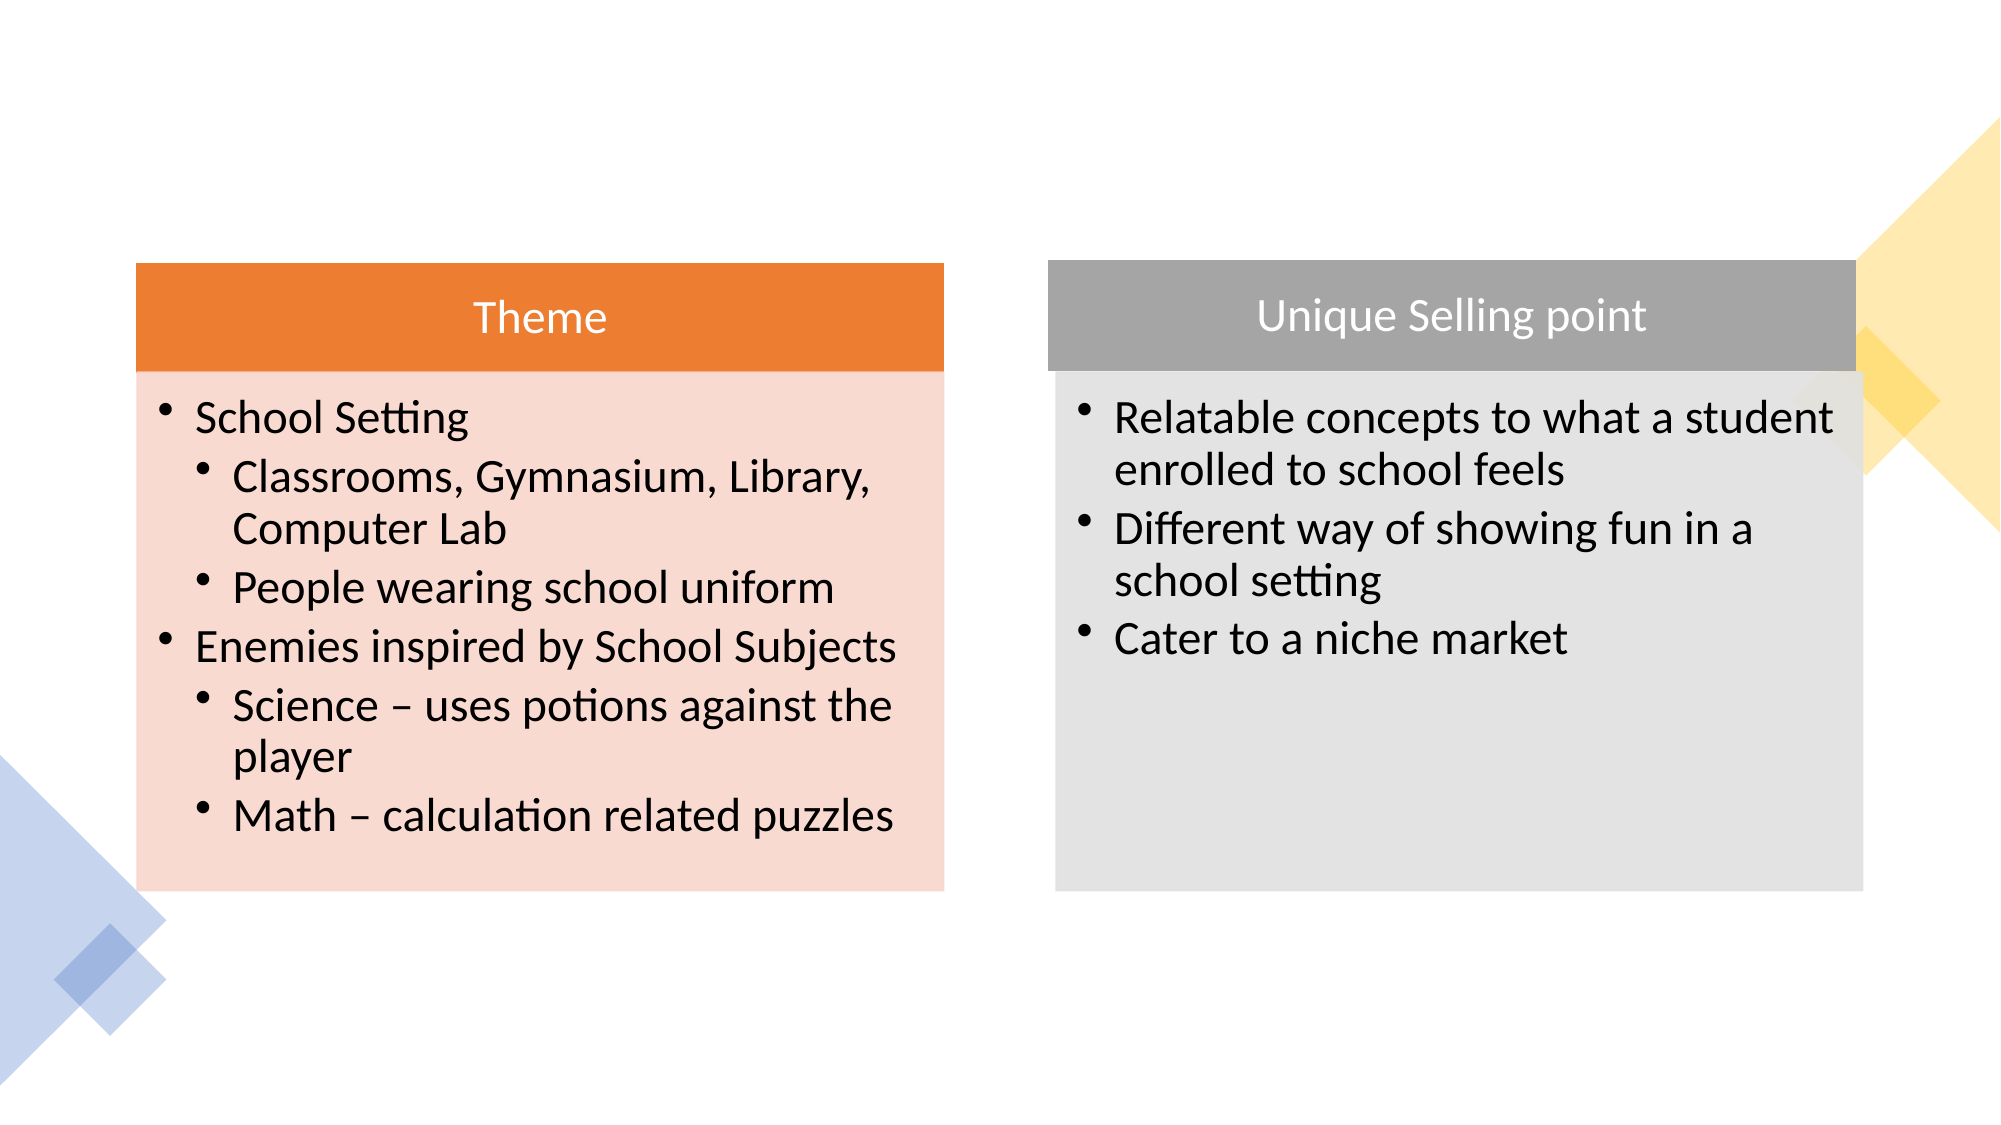

Theme
School Setting
Classrooms, Gymnasium, Library, Computer Lab
People wearing school uniform
Enemies inspired by School Subjects
Science – uses potions against the player
Math – calculation related puzzles
Unique Selling point
Relatable concepts to what a student enrolled to school feels
Different way of showing fun in a school setting
Cater to a niche market